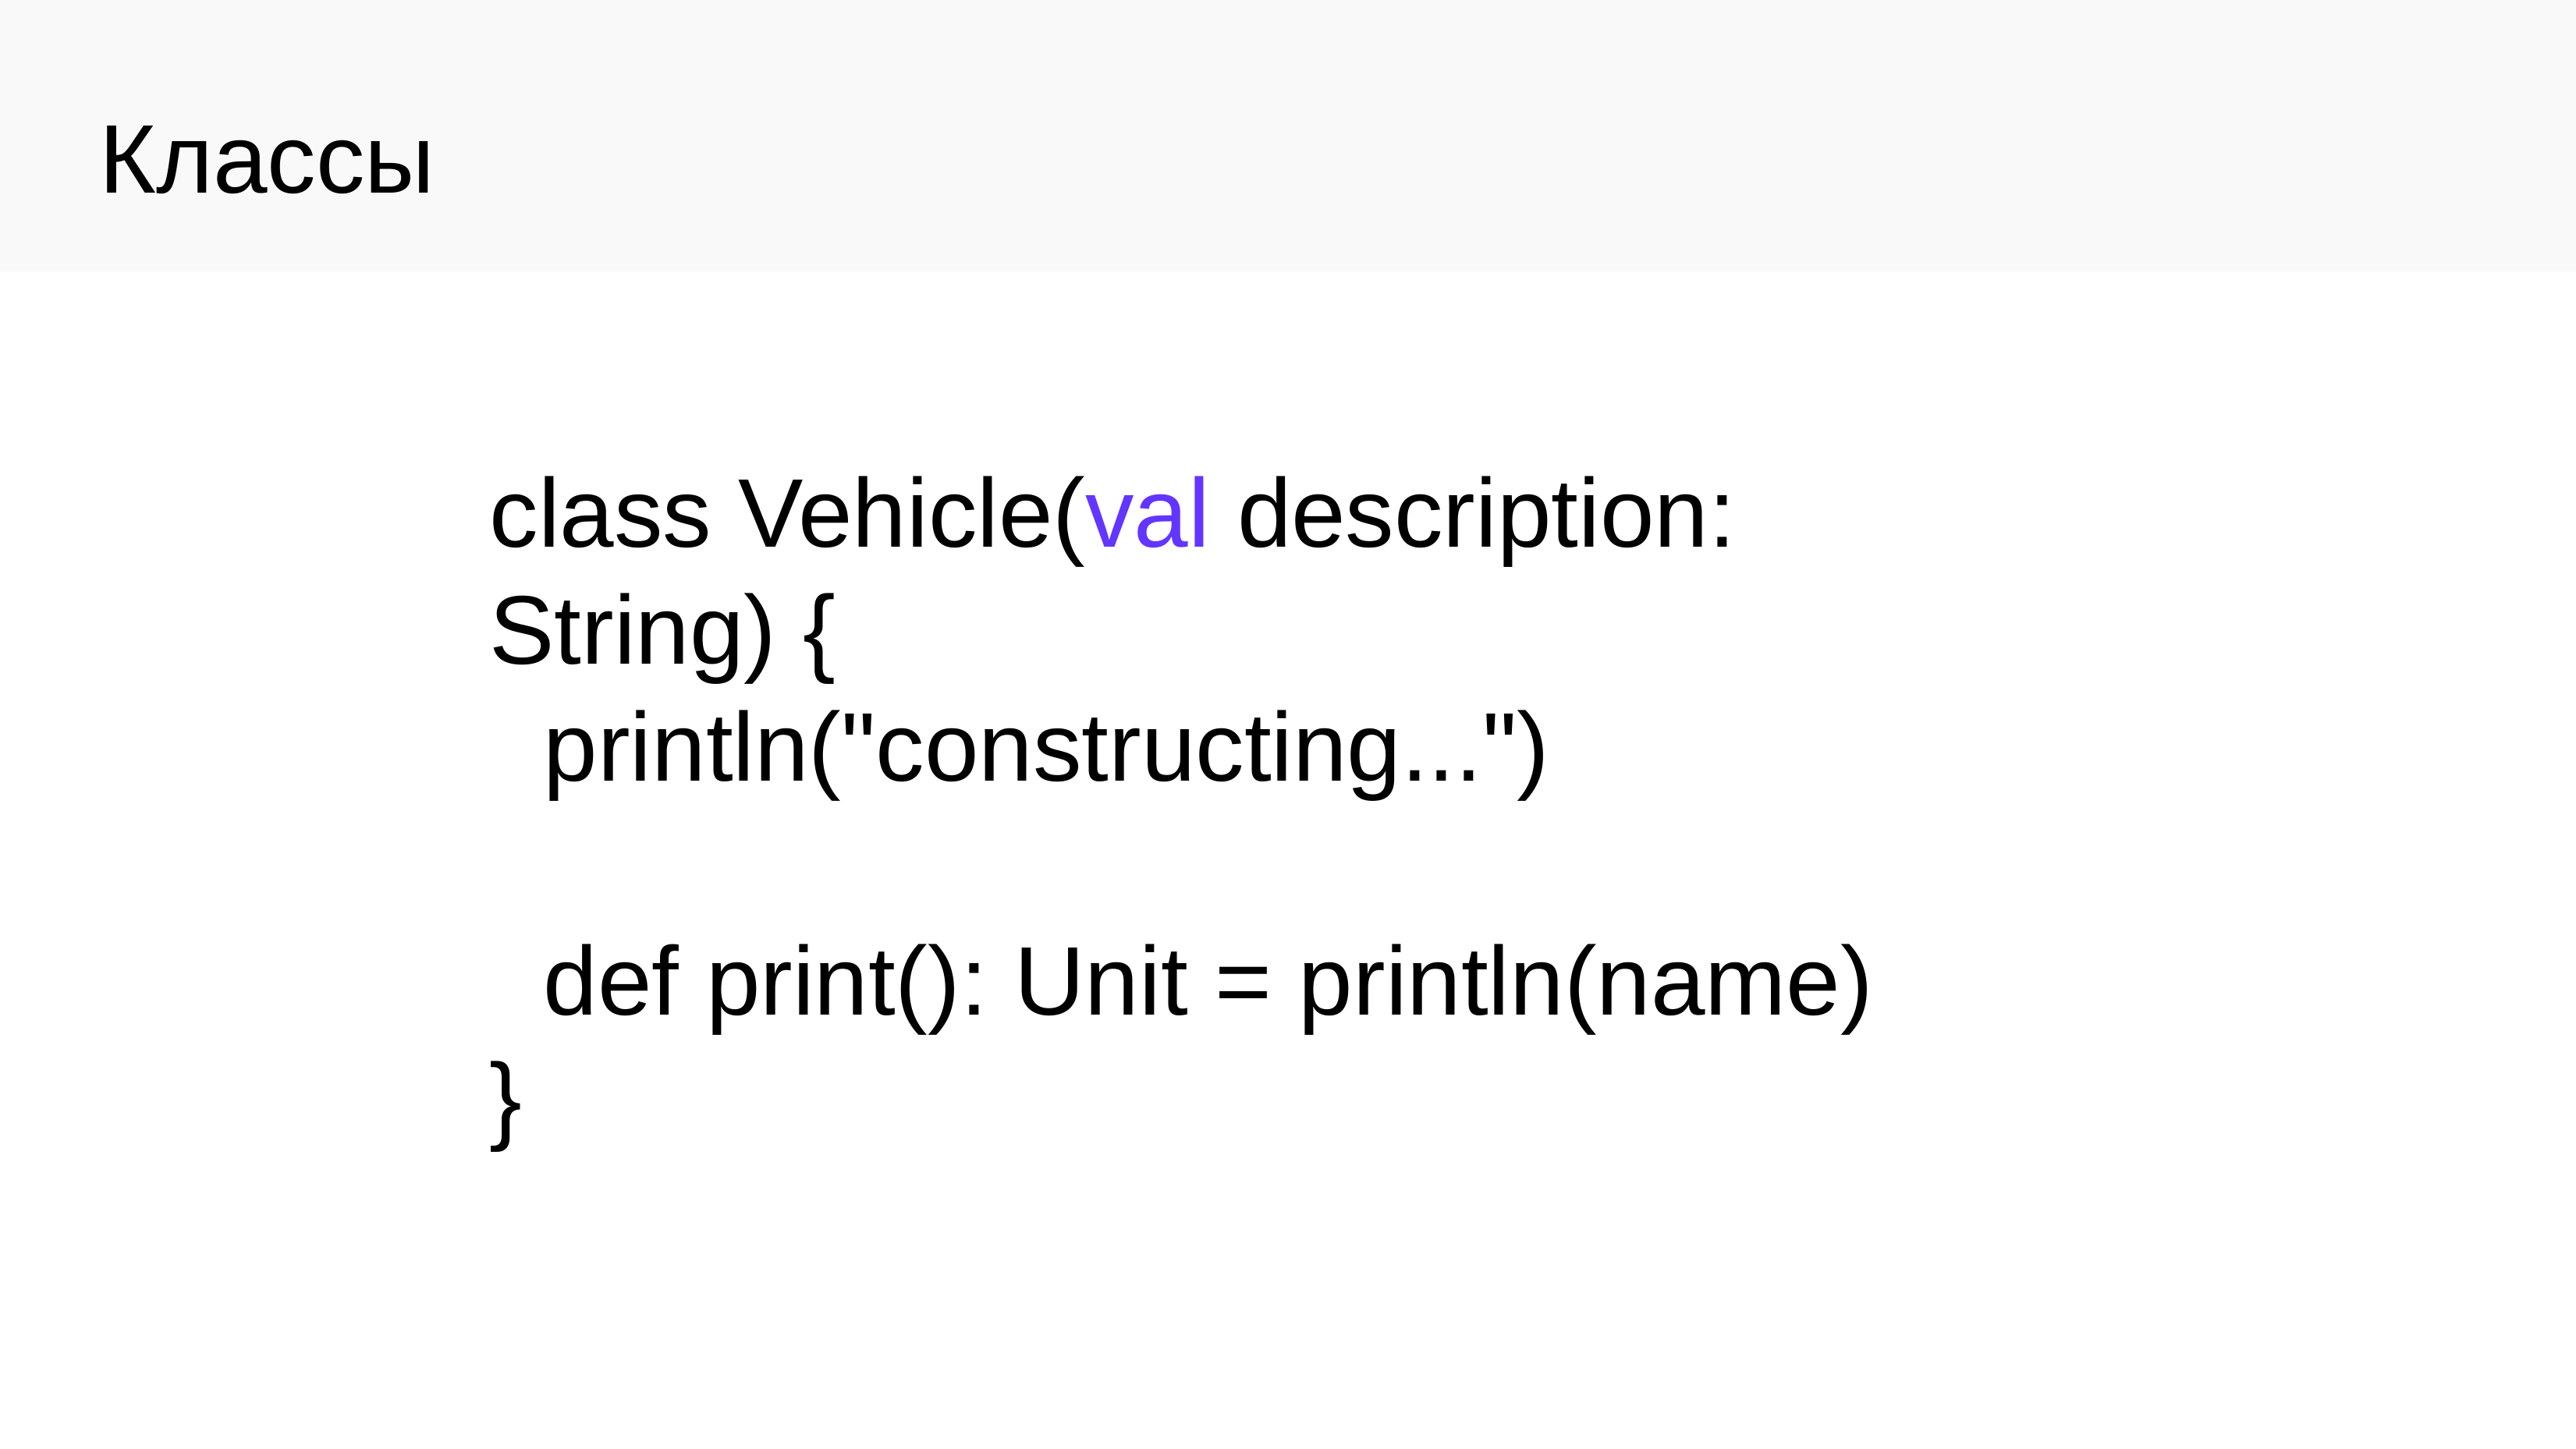

Классы
class Vehicle(val description: String) {
  println("constructing...")
  def print(): Unit = println(name)
}